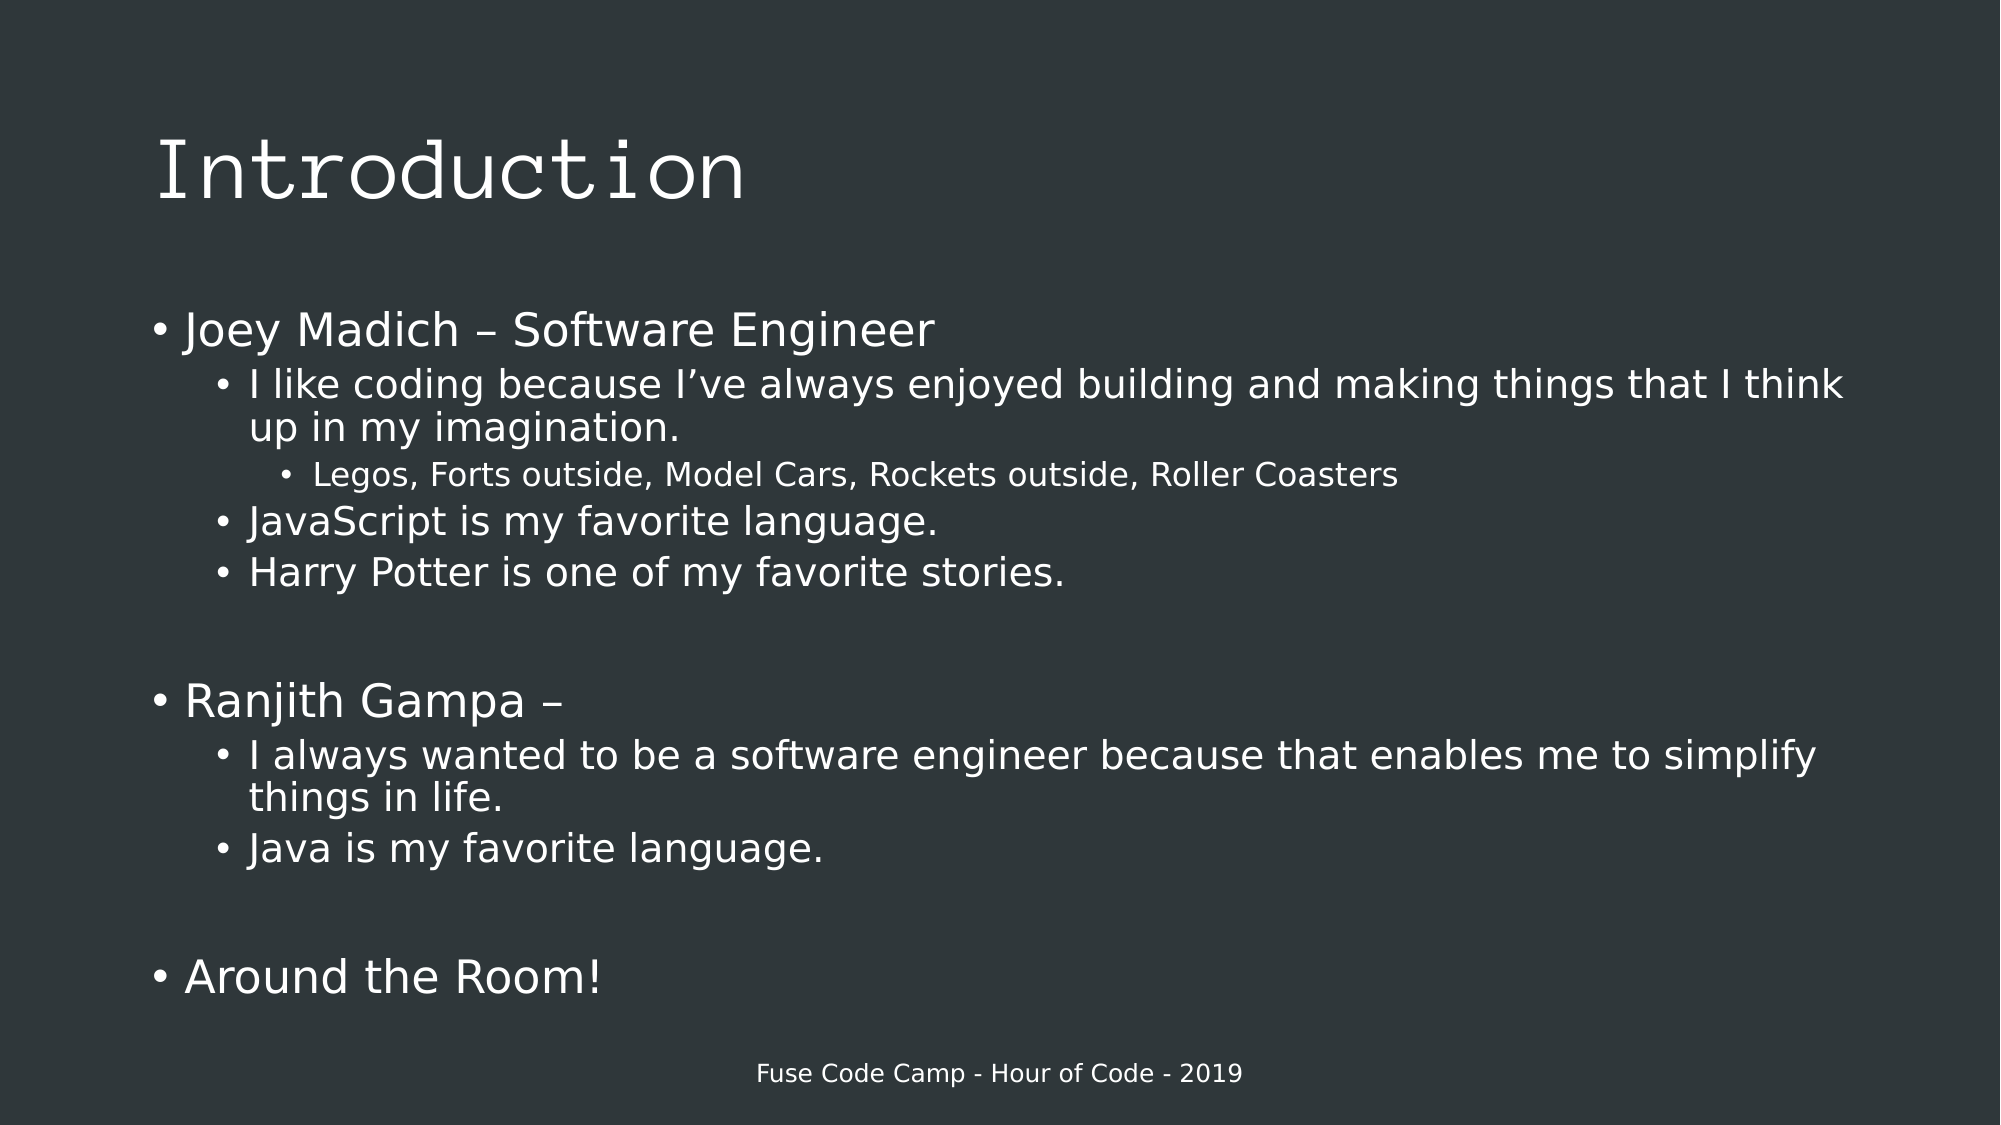

# Introduction
Joey Madich – Software Engineer
I like coding because I’ve always enjoyed building and making things that I think up in my imagination.
Legos, Forts outside, Model Cars, Rockets outside, Roller Coasters
JavaScript is my favorite language.
Harry Potter is one of my favorite stories.

Ranjith Gampa –
I always wanted to be a software engineer because that enables me to simplify things in life.
Java is my favorite language.

Around the Room!
Fuse Code Camp - Hour of Code - 2019